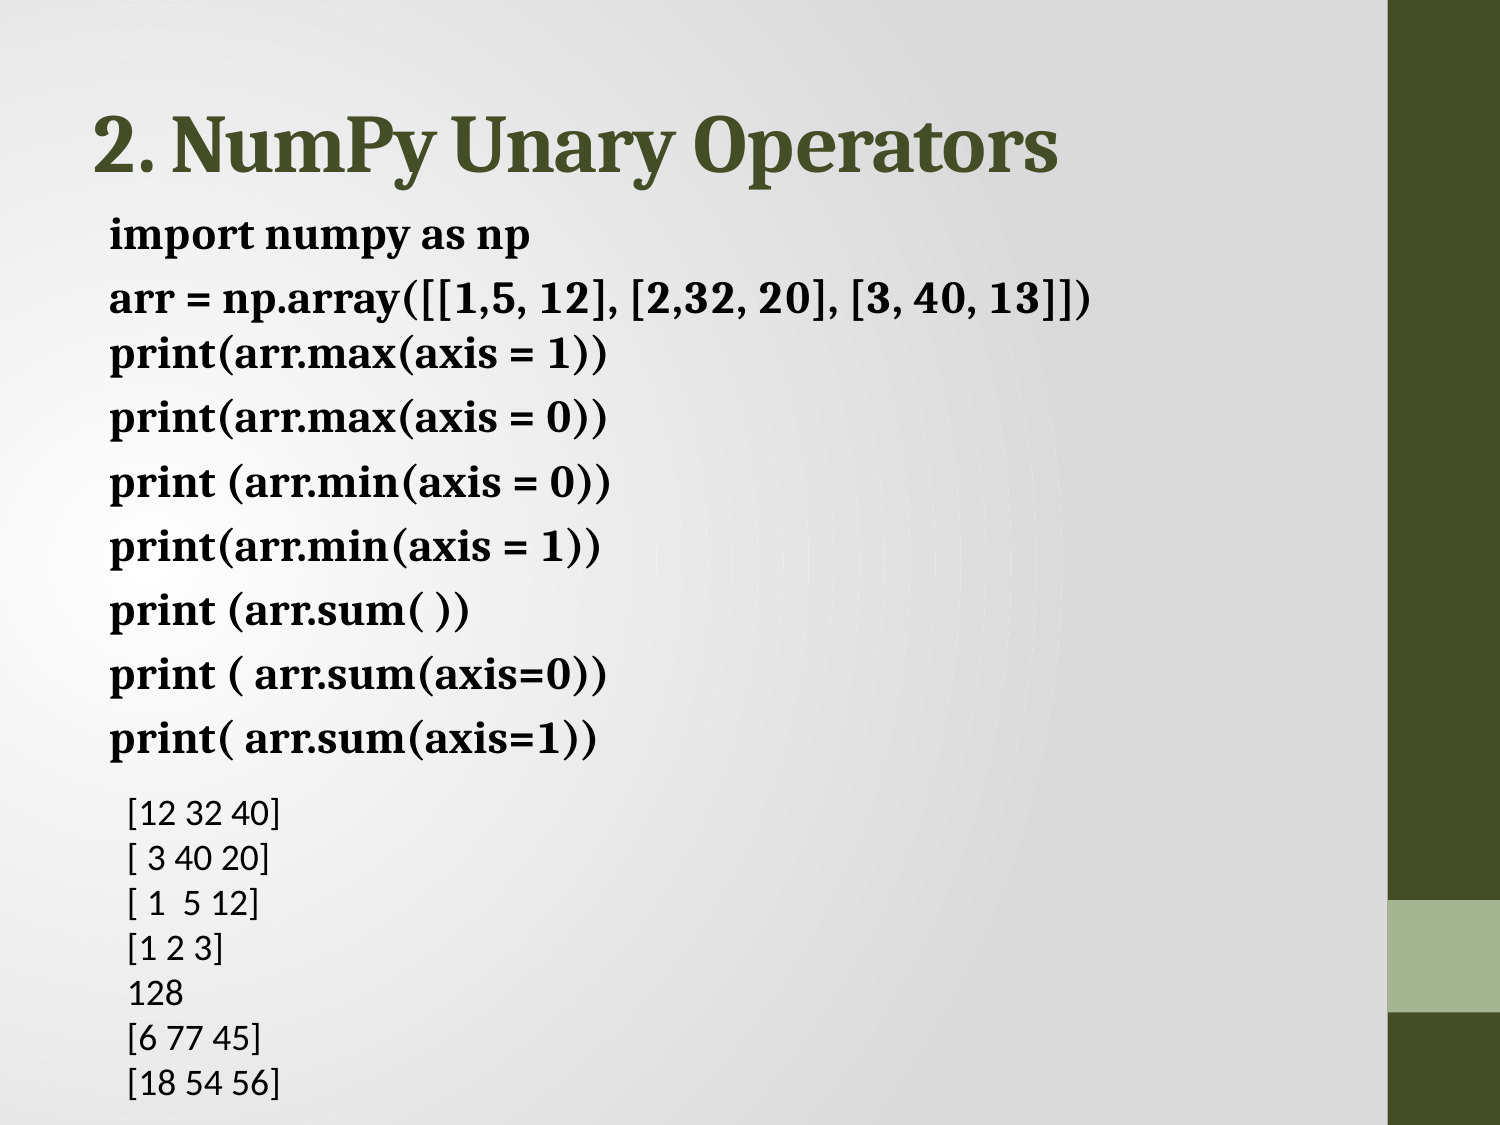

# 2. NumPy Unary Operators
import numpy as np
arr = np.array([[1,5, 12], [2,32, 20], [3, 40, 13]]) print(arr.max(axis = 1))
print(arr.max(axis = 0))
print (arr.min(axis = 0))
print(arr.min(axis = 1))
print (arr.sum( ))
print ( arr.sum(axis=0))
print( arr.sum(axis=1))
[12 32 40]
[ 3 40 20]
[ 1  5 12]
[1 2 3]
128
[6 77 45]
[18 54 56]